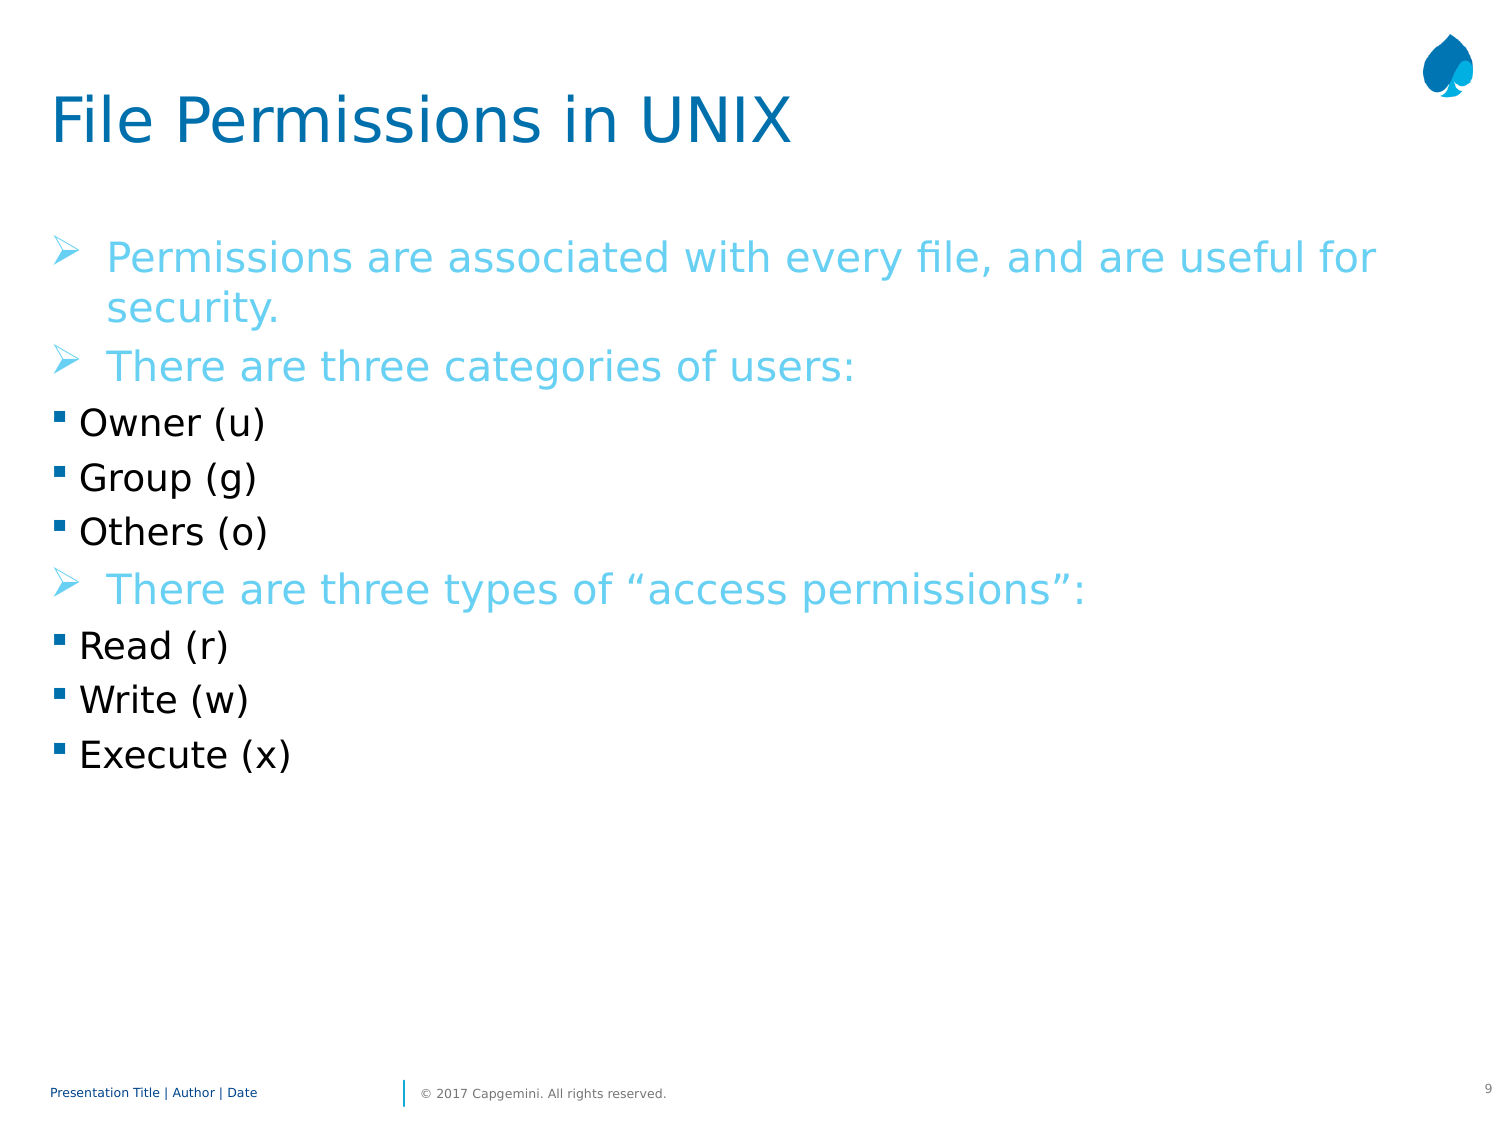

# File Permissions in UNIX
Permissions are associated with every file, and are useful for security.
There are three categories of users:
Owner (u)
Group (g)
Others (o)
There are three types of “access permissions”:
Read (r)
Write (w)
Execute (x)